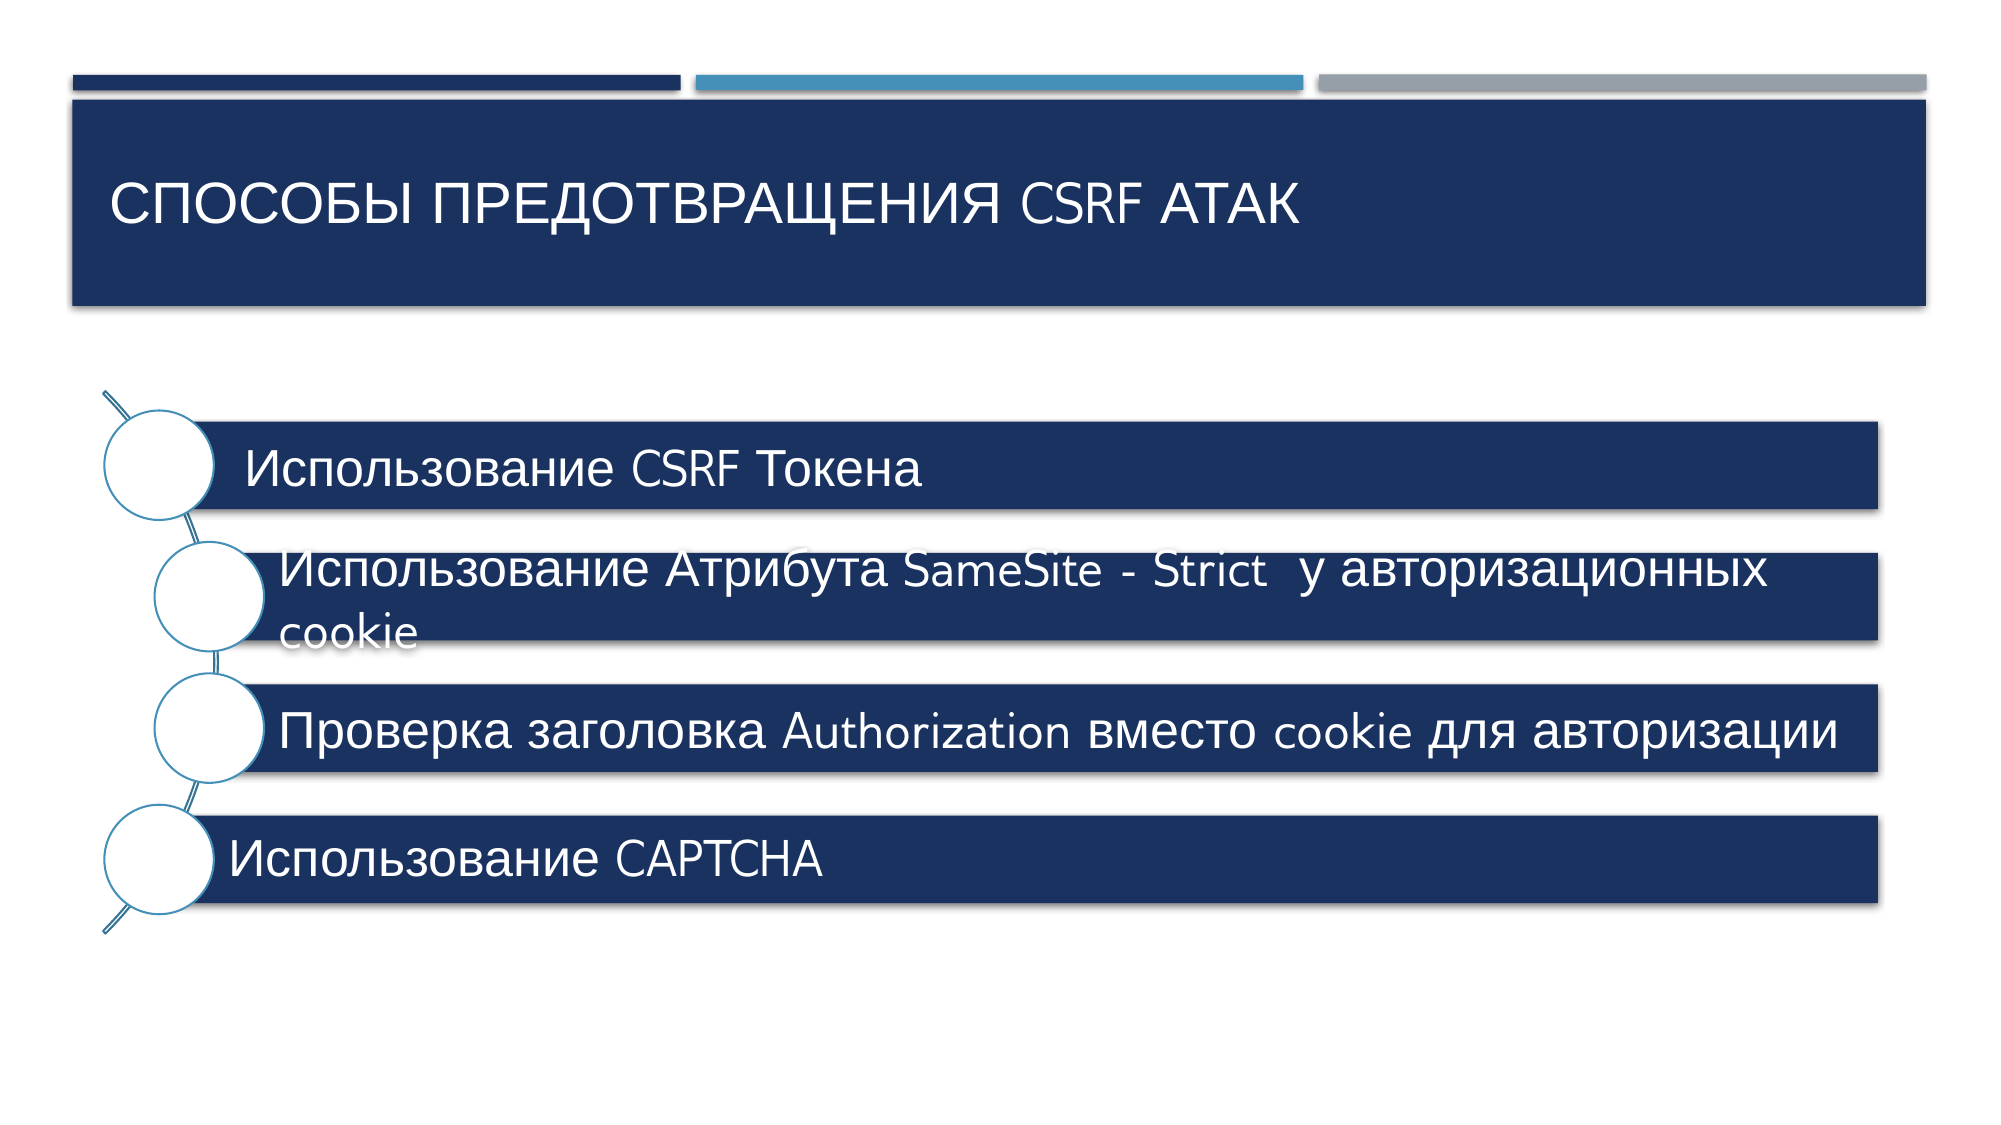

# Способы предотвращения CSRF АТАК
 Использование CSRF Токена
Использование Атрибута SameSite - Strict  у авторизационных cookie
Проверка заголовка Authorization вместо cookie для авторизации
Использование CAPTCHA